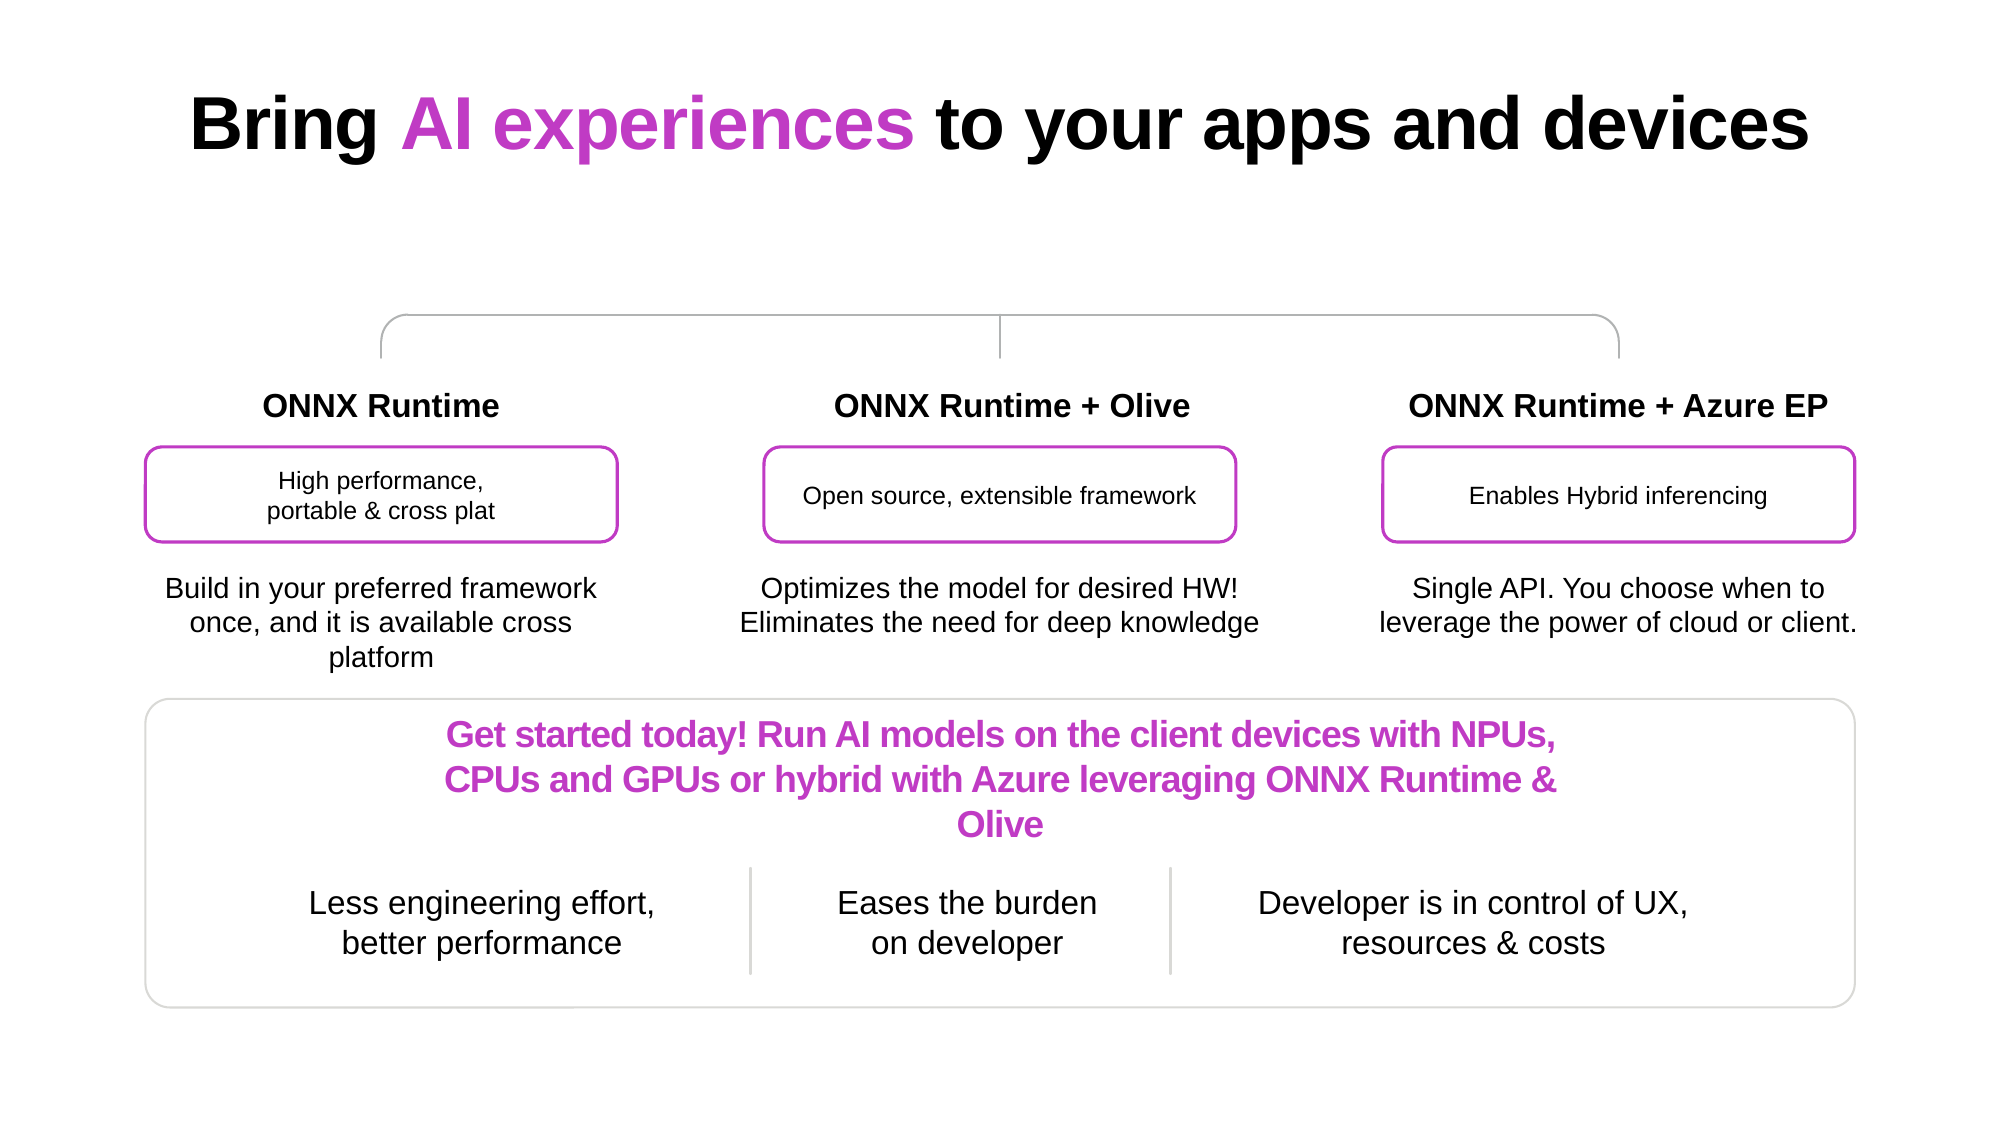

# Bring AI experiences to your apps and devices

ONNX Runtime
ONNX Runtime + Azure EP
ONNX Runtime + Olive
High performance,
portable & cross plat
Open source, extensible framework
Enables Hybrid inferencing
Build in your preferred framework once, and it is available cross platform
Optimizes the model for desired HW! Eliminates the need for deep knowledge
Single API. You choose when to leverage the power of cloud or client.

Get started today! Run AI models on the client devices with NPUs, CPUs and GPUs or hybrid with Azure leveraging ONNX Runtime & Olive
Less engineering effort, better performance
Eases the burden on developer
Developer is in control of UX, resources & costs